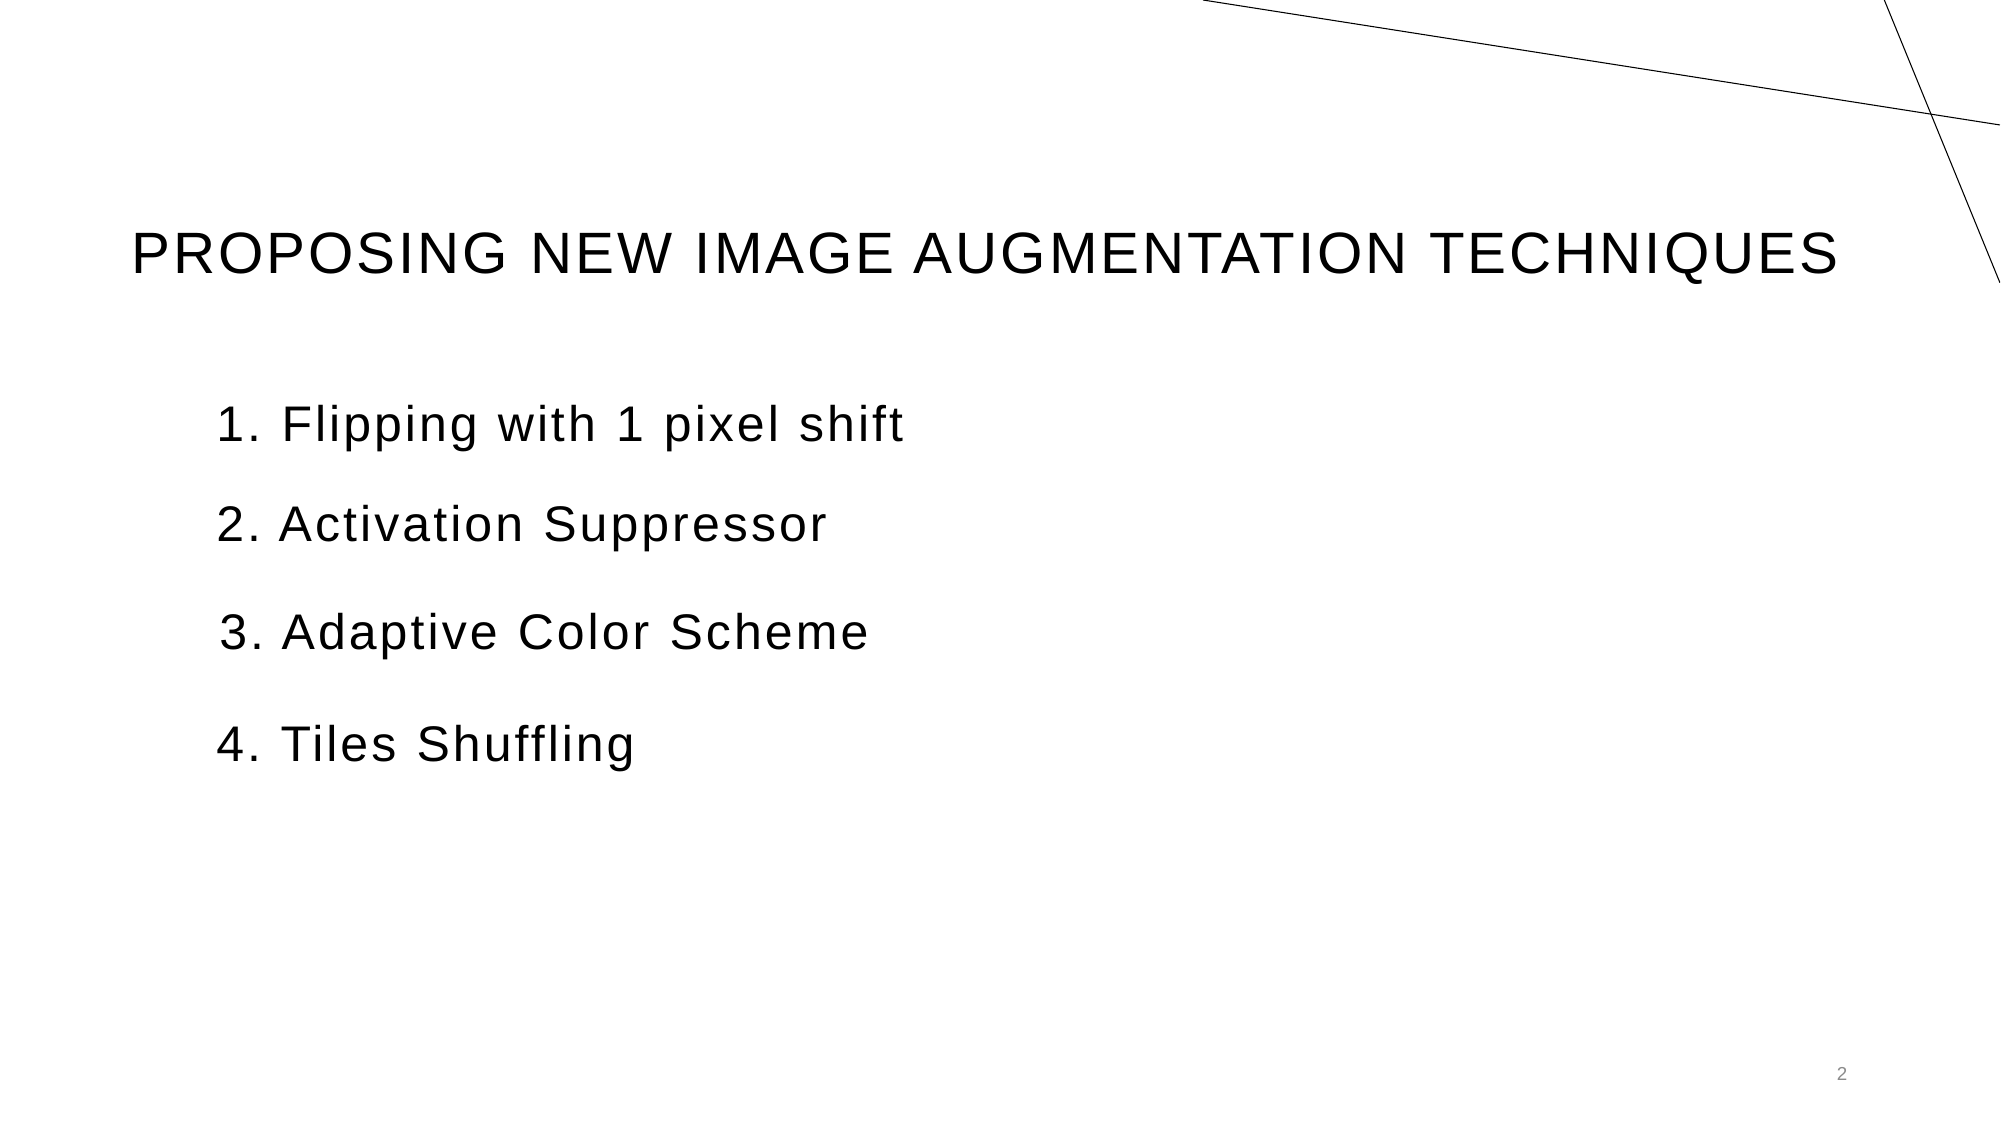

# Proposing new image augmentation techniques
1. Flipping with 1 pixel shift
2. Activation Suppressor
3. Adaptive Color Scheme
4. Tiles Shuffling
2